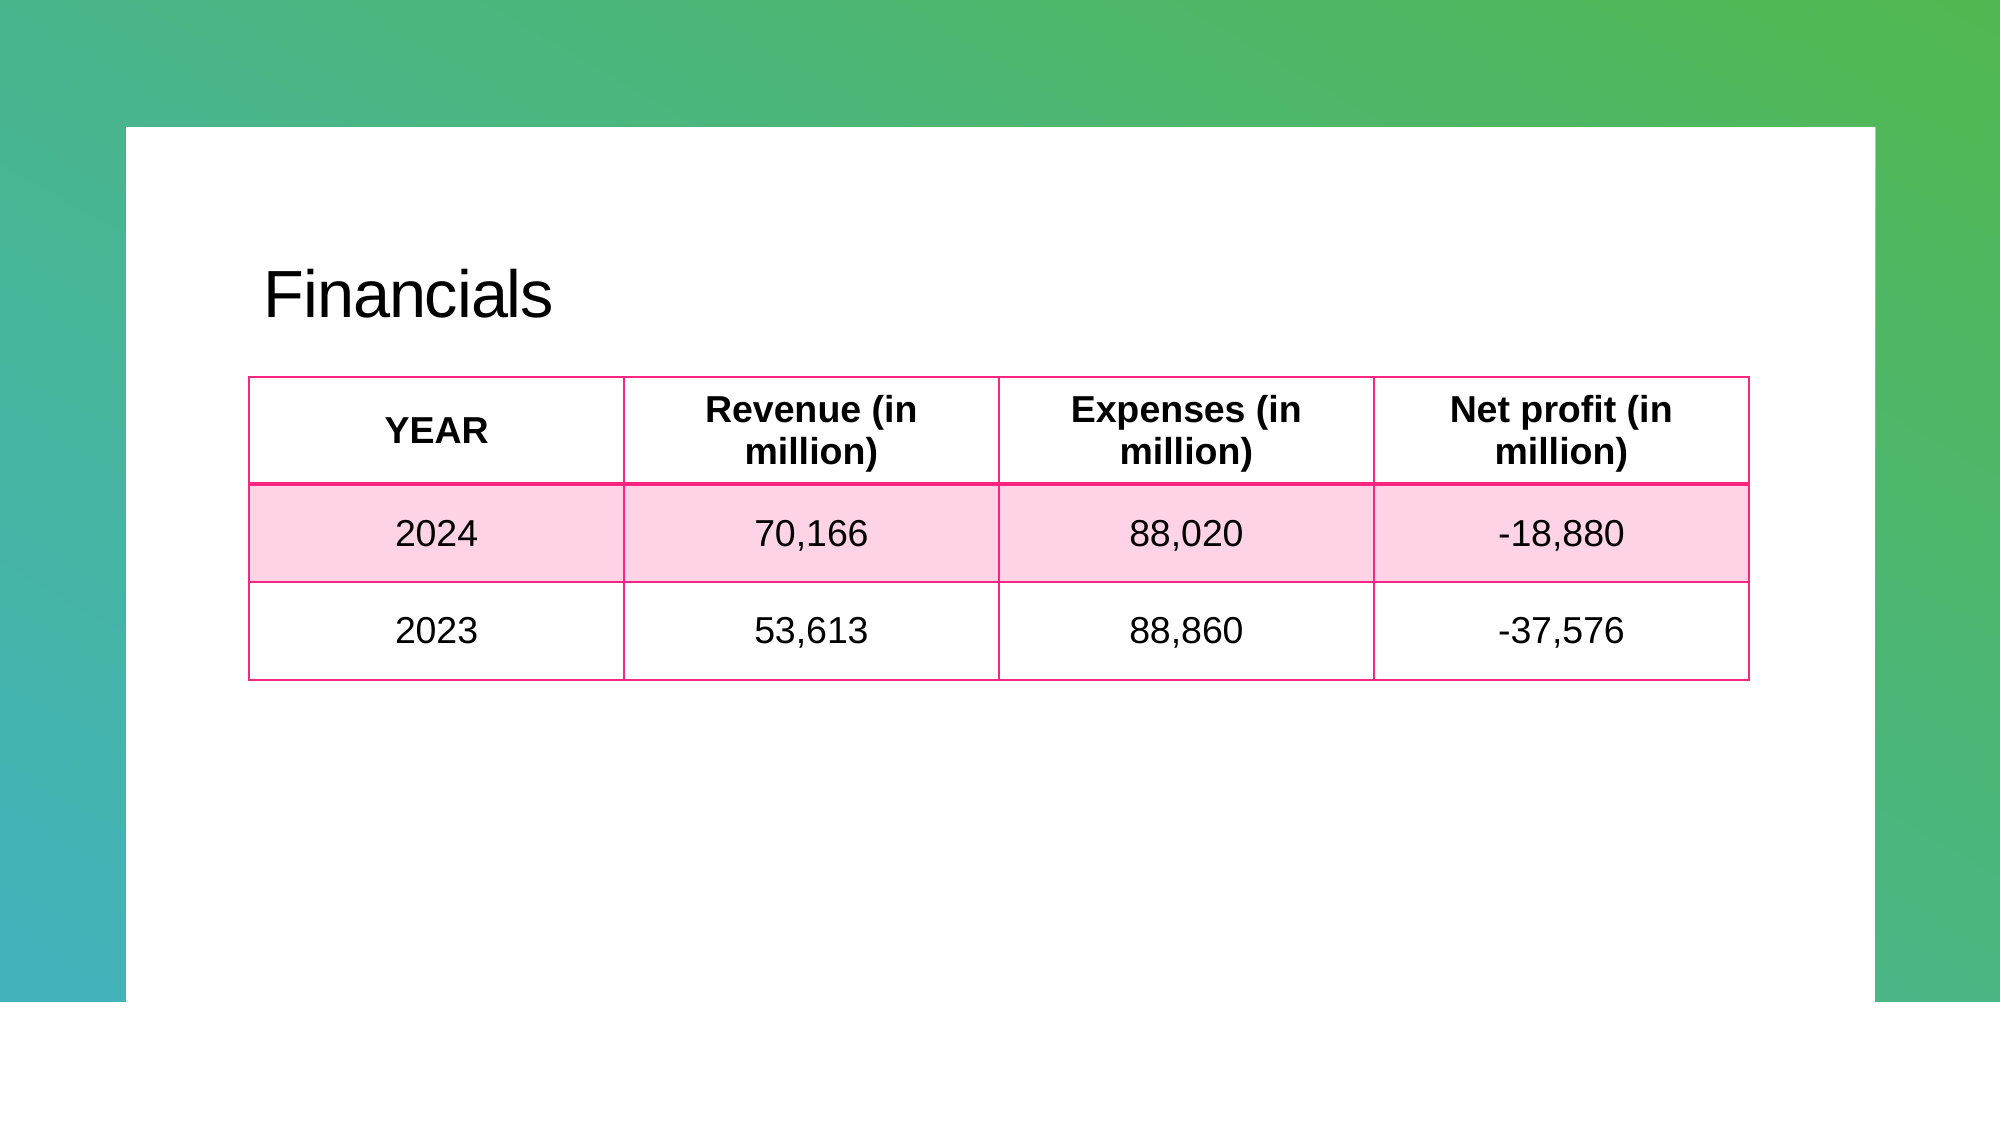

# Financials
| YEAR | Revenue (in million) | Expenses (in million) | Net profit (in million) |
| --- | --- | --- | --- |
| 2024 | 70,166 | 88,020 | -18,880 |
| 2023 | 53,613 | 88,860 | -37,576 |